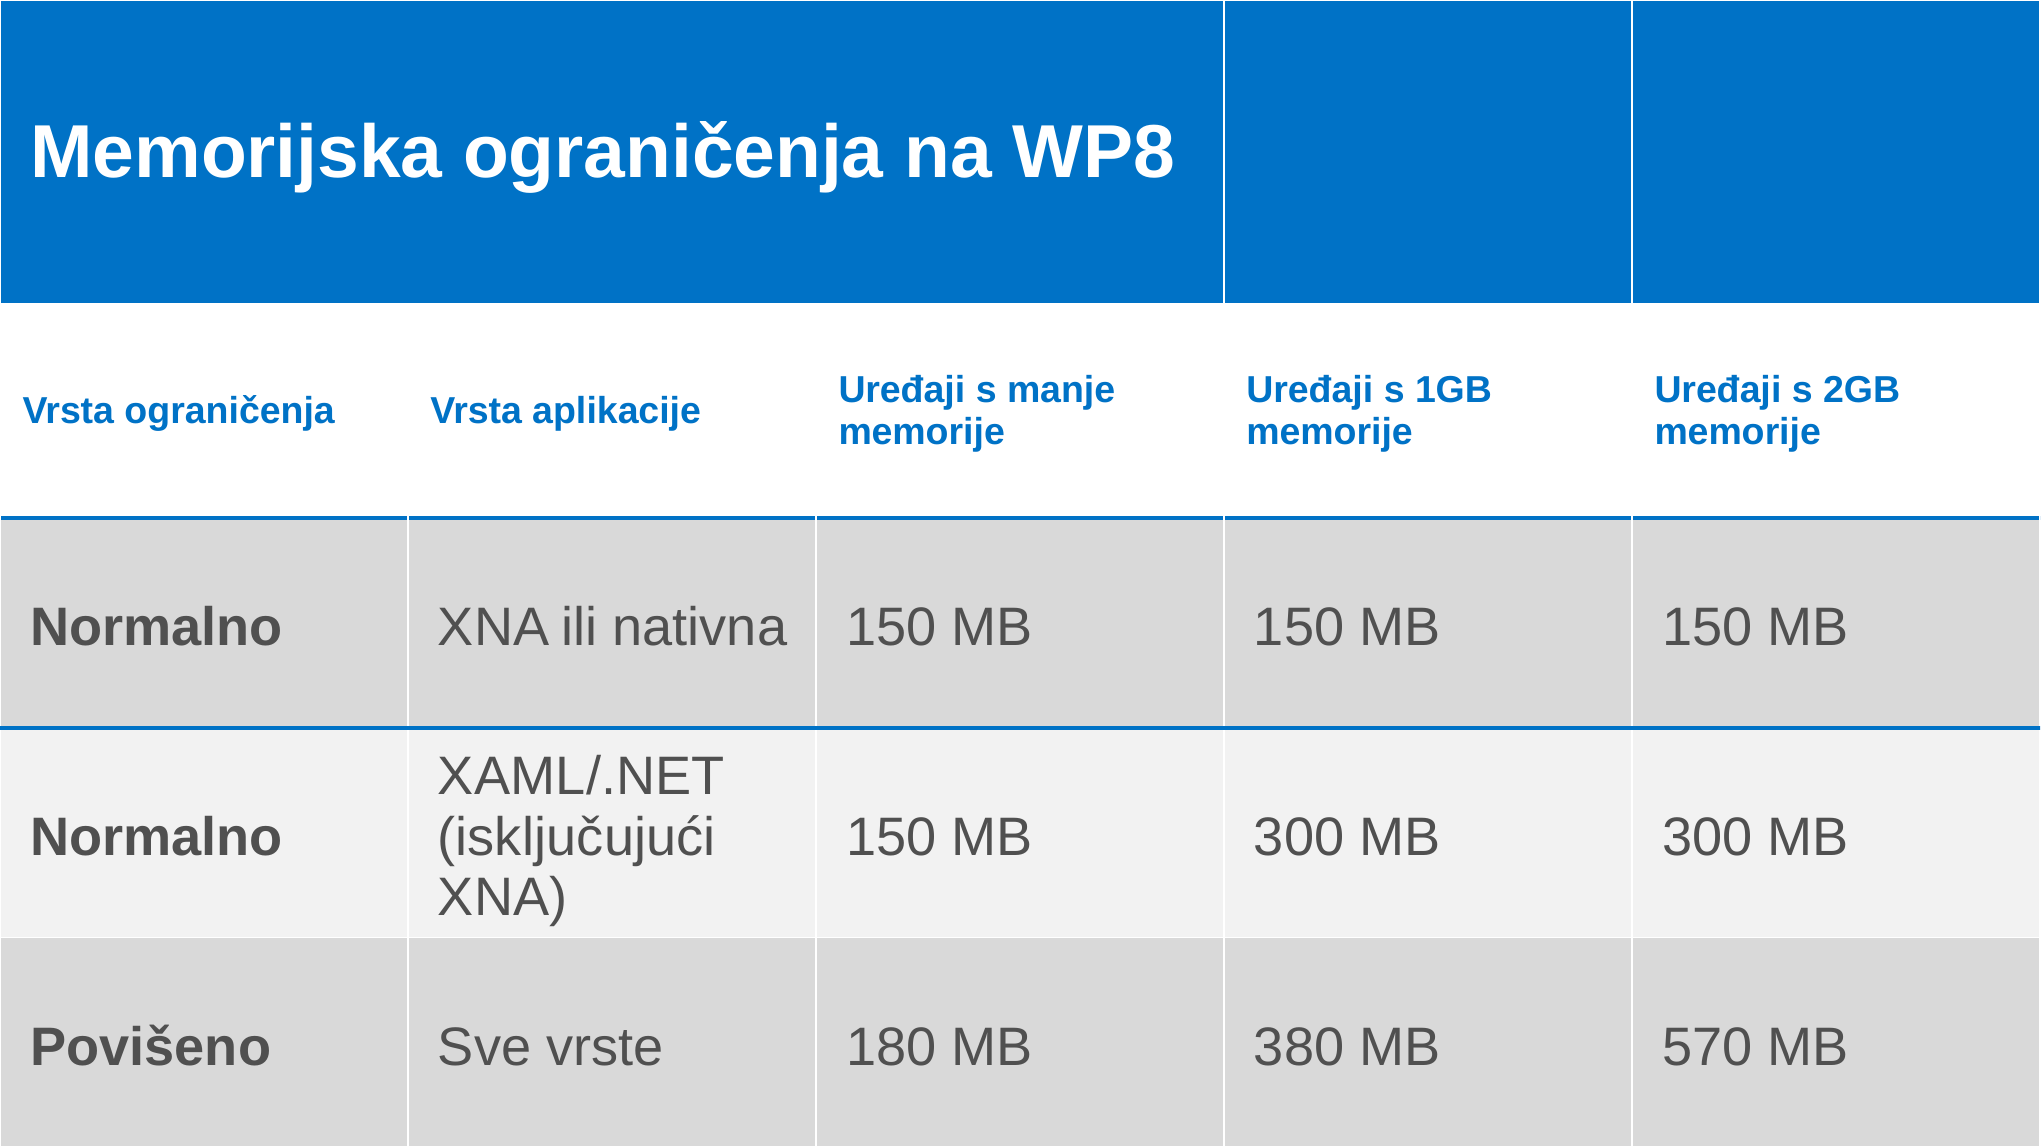

| Memorijska ograničenja na WP8 |  |  |  |  |
| --- | --- | --- | --- | --- |
| Vrsta ograničenja | Vrsta aplikacije | Uređaji s manje memorije | Uređaji s 1GB memorije | Uređaji s 2GB memorije |
| Normalno | XNA ili nativna | 150 MB | 150 MB | 150 MB |
| Normalno | XAML/.NET (isključujući XNA) | 150 MB | 300 MB | 300 MB |
| Povišeno | Sve vrste | 180 MB | 380 MB | 570 MB |